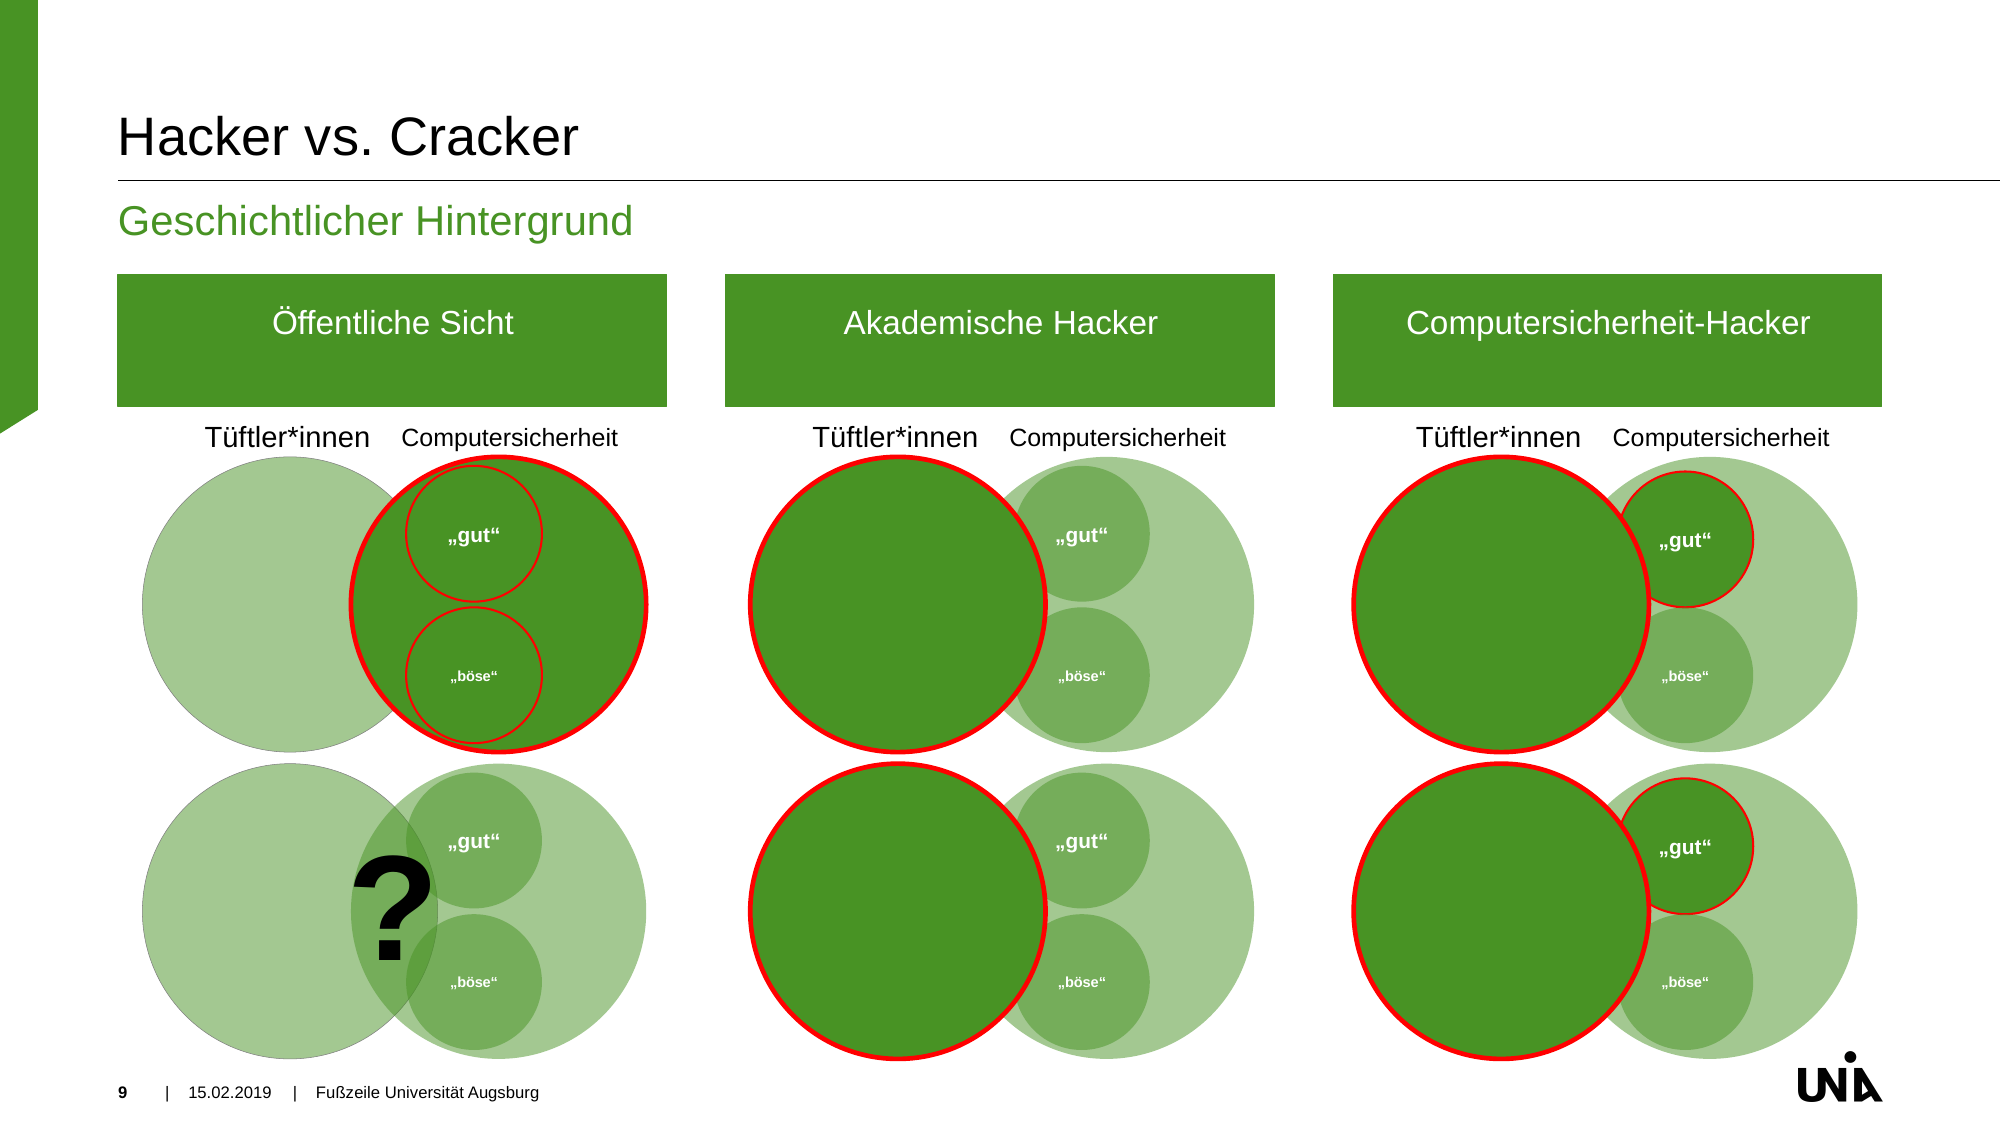

# Hacker vs. Cracker
Geschichtlicher Hintergrund

Öffentliche Sicht
Akademische Hacker
Computersicherheit-Hacker

Tüftler*innen
Tüftler*innen
Tüftler*innen
Computersicherheit
Computersicherheit
Computersicherheit

„gut“
„gut“
„gut“
„böse“
„böse“
„böse“

„gut“
„gut“
„gut“
?
„böse“
„böse“
„böse“
9
|    15.02.2019
|    Fußzeile Universität Augsburg